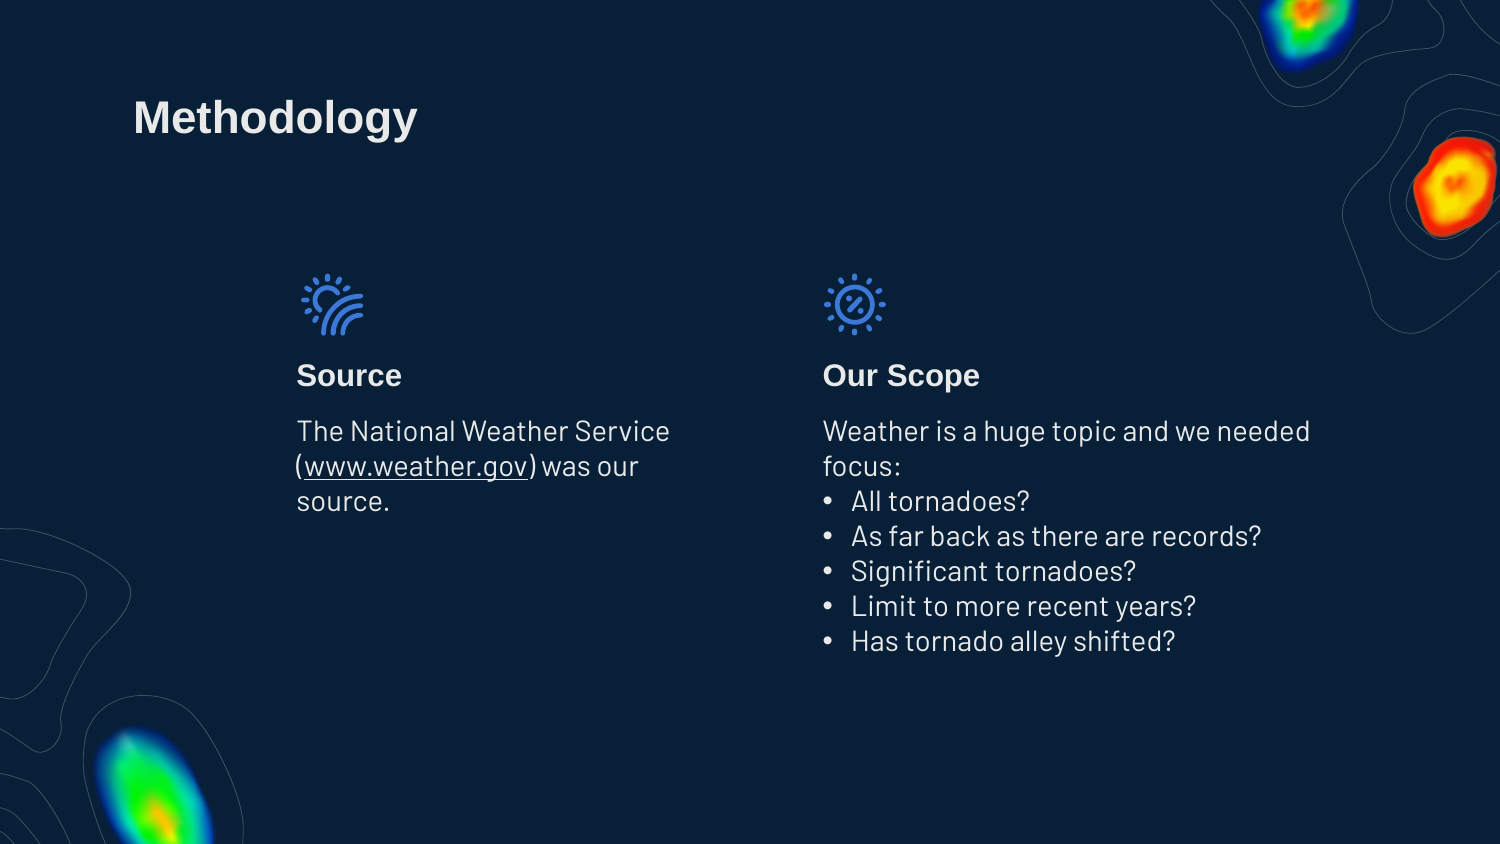

# Methodology

Source
Our Scope
Weather is a huge topic and we needed focus:
All tornadoes?
As far back as there are records?
Significant tornadoes?
Limit to more recent years?
Has tornado alley shifted?
The National Weather Service
(www.weather.gov) was our source.